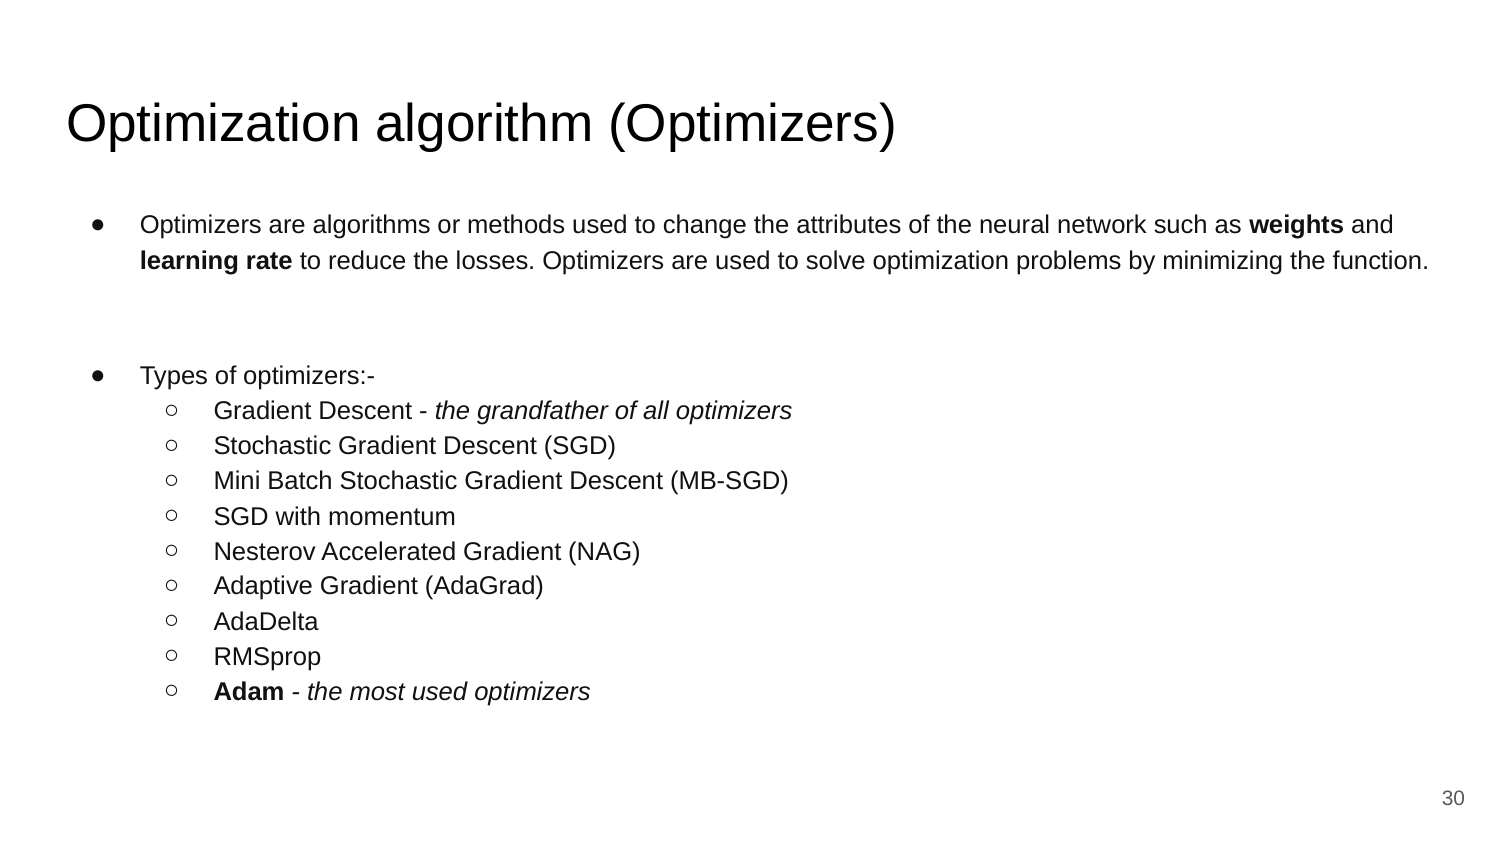

# Optimization algorithm (Optimizers)
Optimizers are algorithms or methods used to change the attributes of the neural network such as weights and learning rate to reduce the losses. Optimizers are used to solve optimization problems by minimizing the function.

Types of optimizers:-
Gradient Descent - the grandfather of all optimizers
Stochastic Gradient Descent (SGD)
Mini Batch Stochastic Gradient Descent (MB-SGD)
SGD with momentum
Nesterov Accelerated Gradient (NAG)
Adaptive Gradient (AdaGrad)
AdaDelta
RMSprop
Adam - the most used optimizers

30